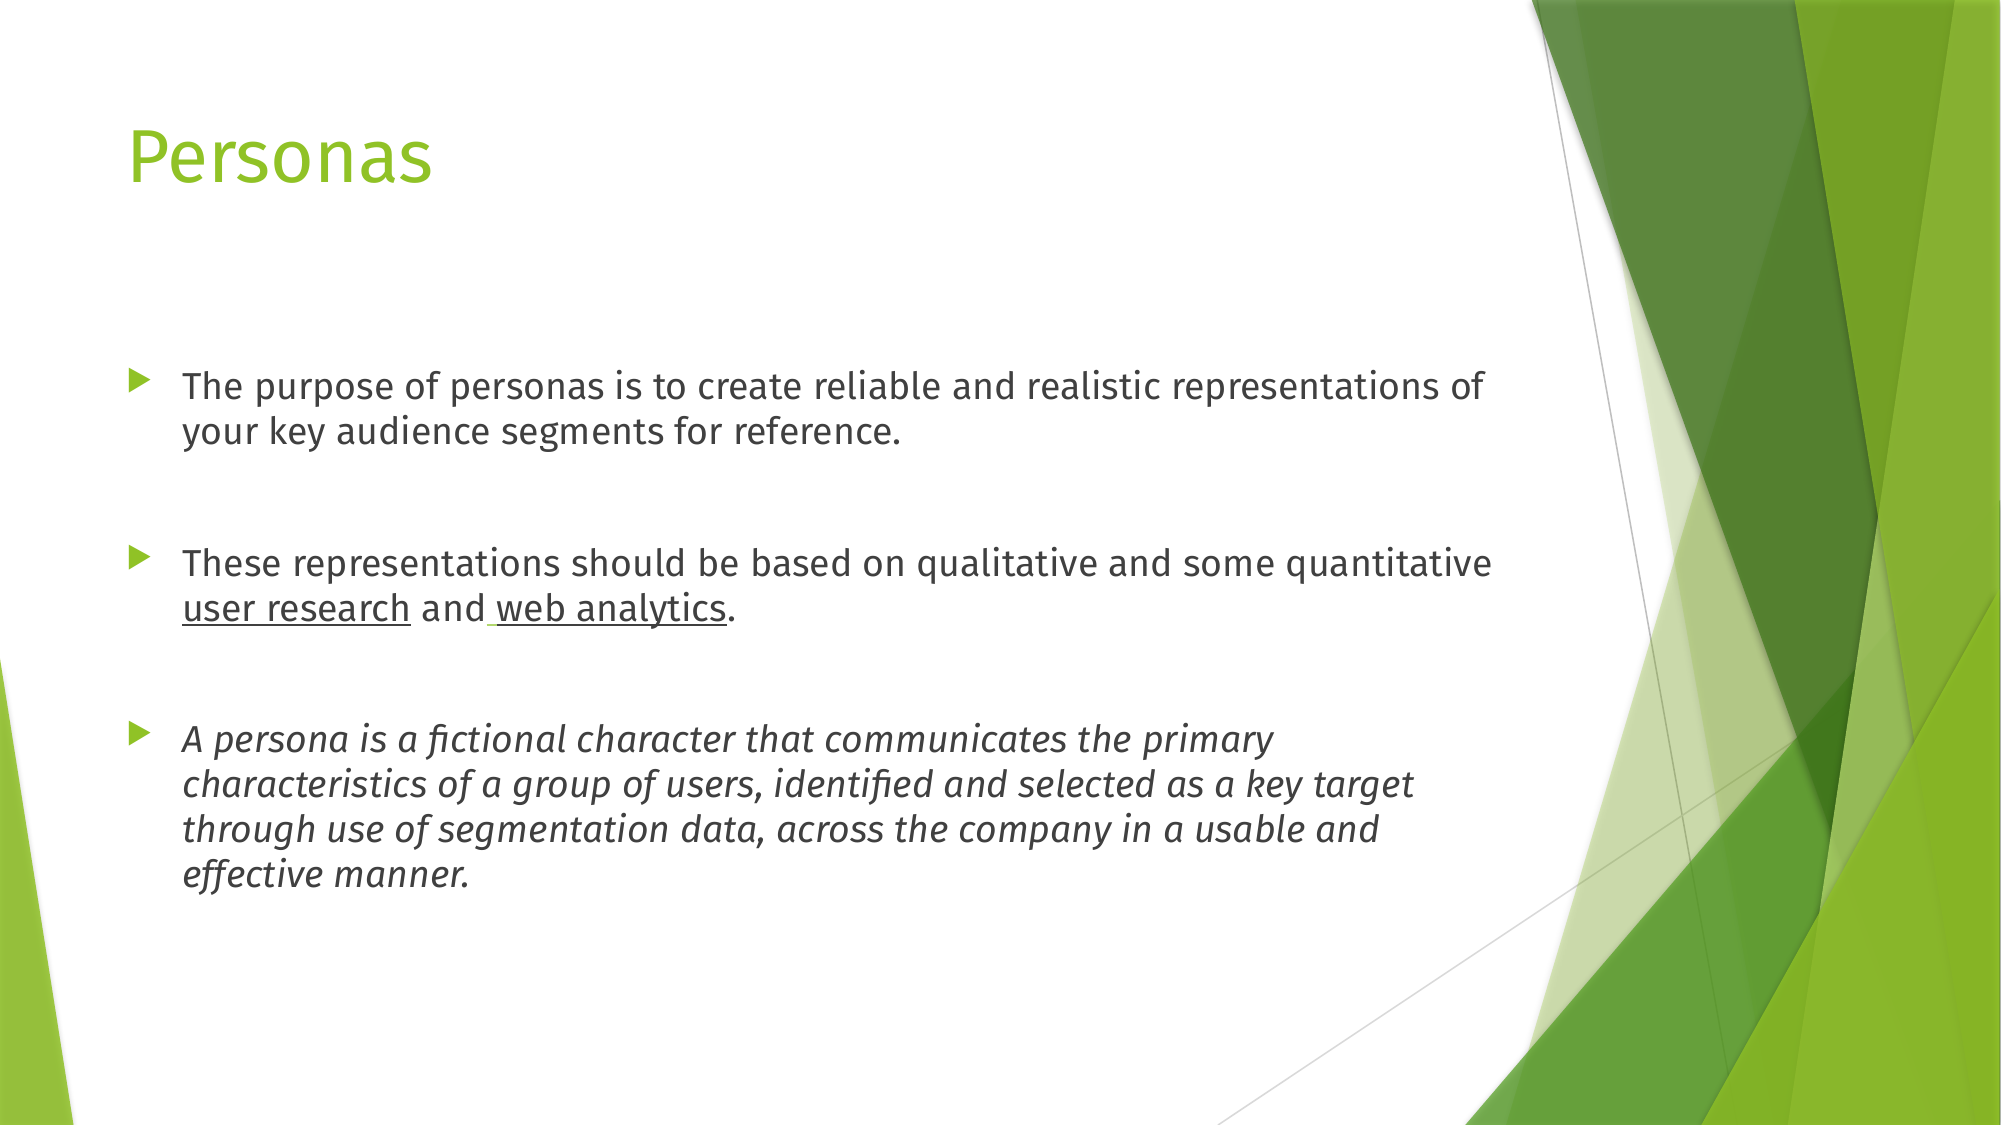

# Personas
The purpose of personas is to create reliable and realistic representations of your key audience segments for reference.

These representations should be based on qualitative and some quantitative user research and web analytics.

A persona is a fictional character that communicates the primary characteristics of a group of users, identified and selected as a key target through use of segmentation data, across the company in a usable and effective manner.